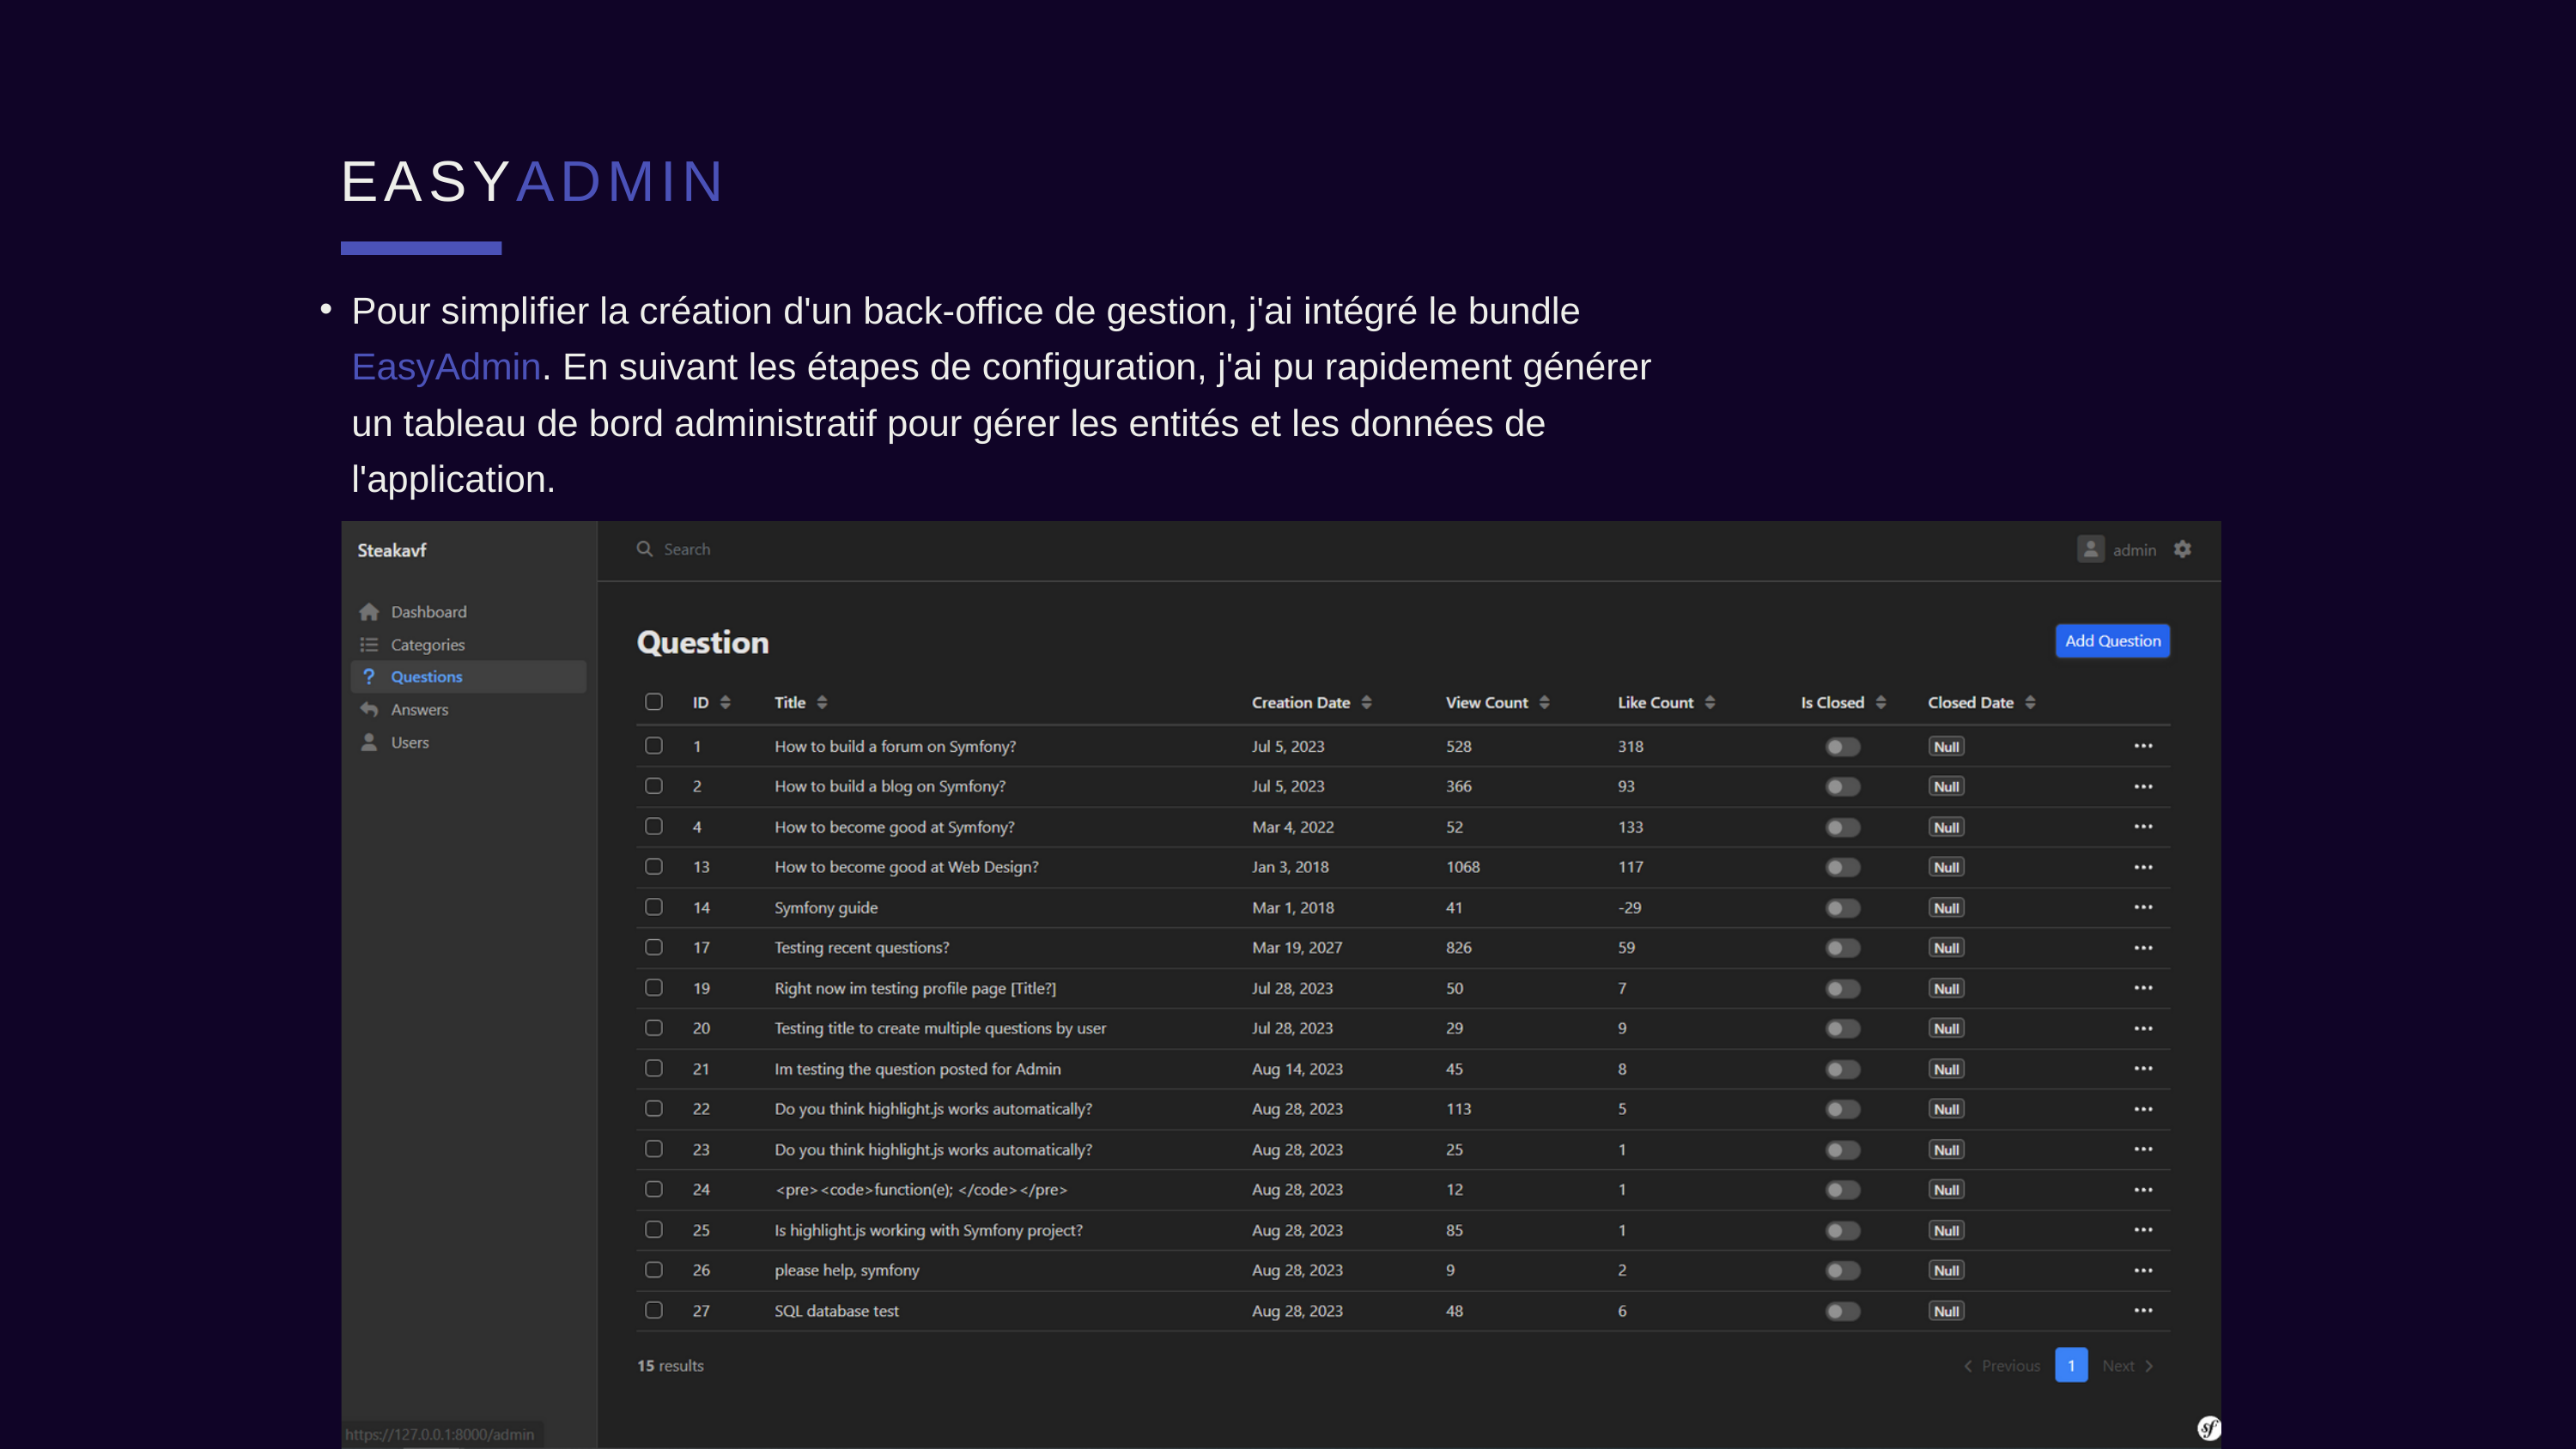

EASYADMIN

Pour simplifier la création d'un back-office de gestion, j'ai intégré le bundle EasyAdmin. En suivant les étapes de configuration, j'ai pu rapidement générer un tableau de bord administratif pour gérer les entités et les données de l'application.